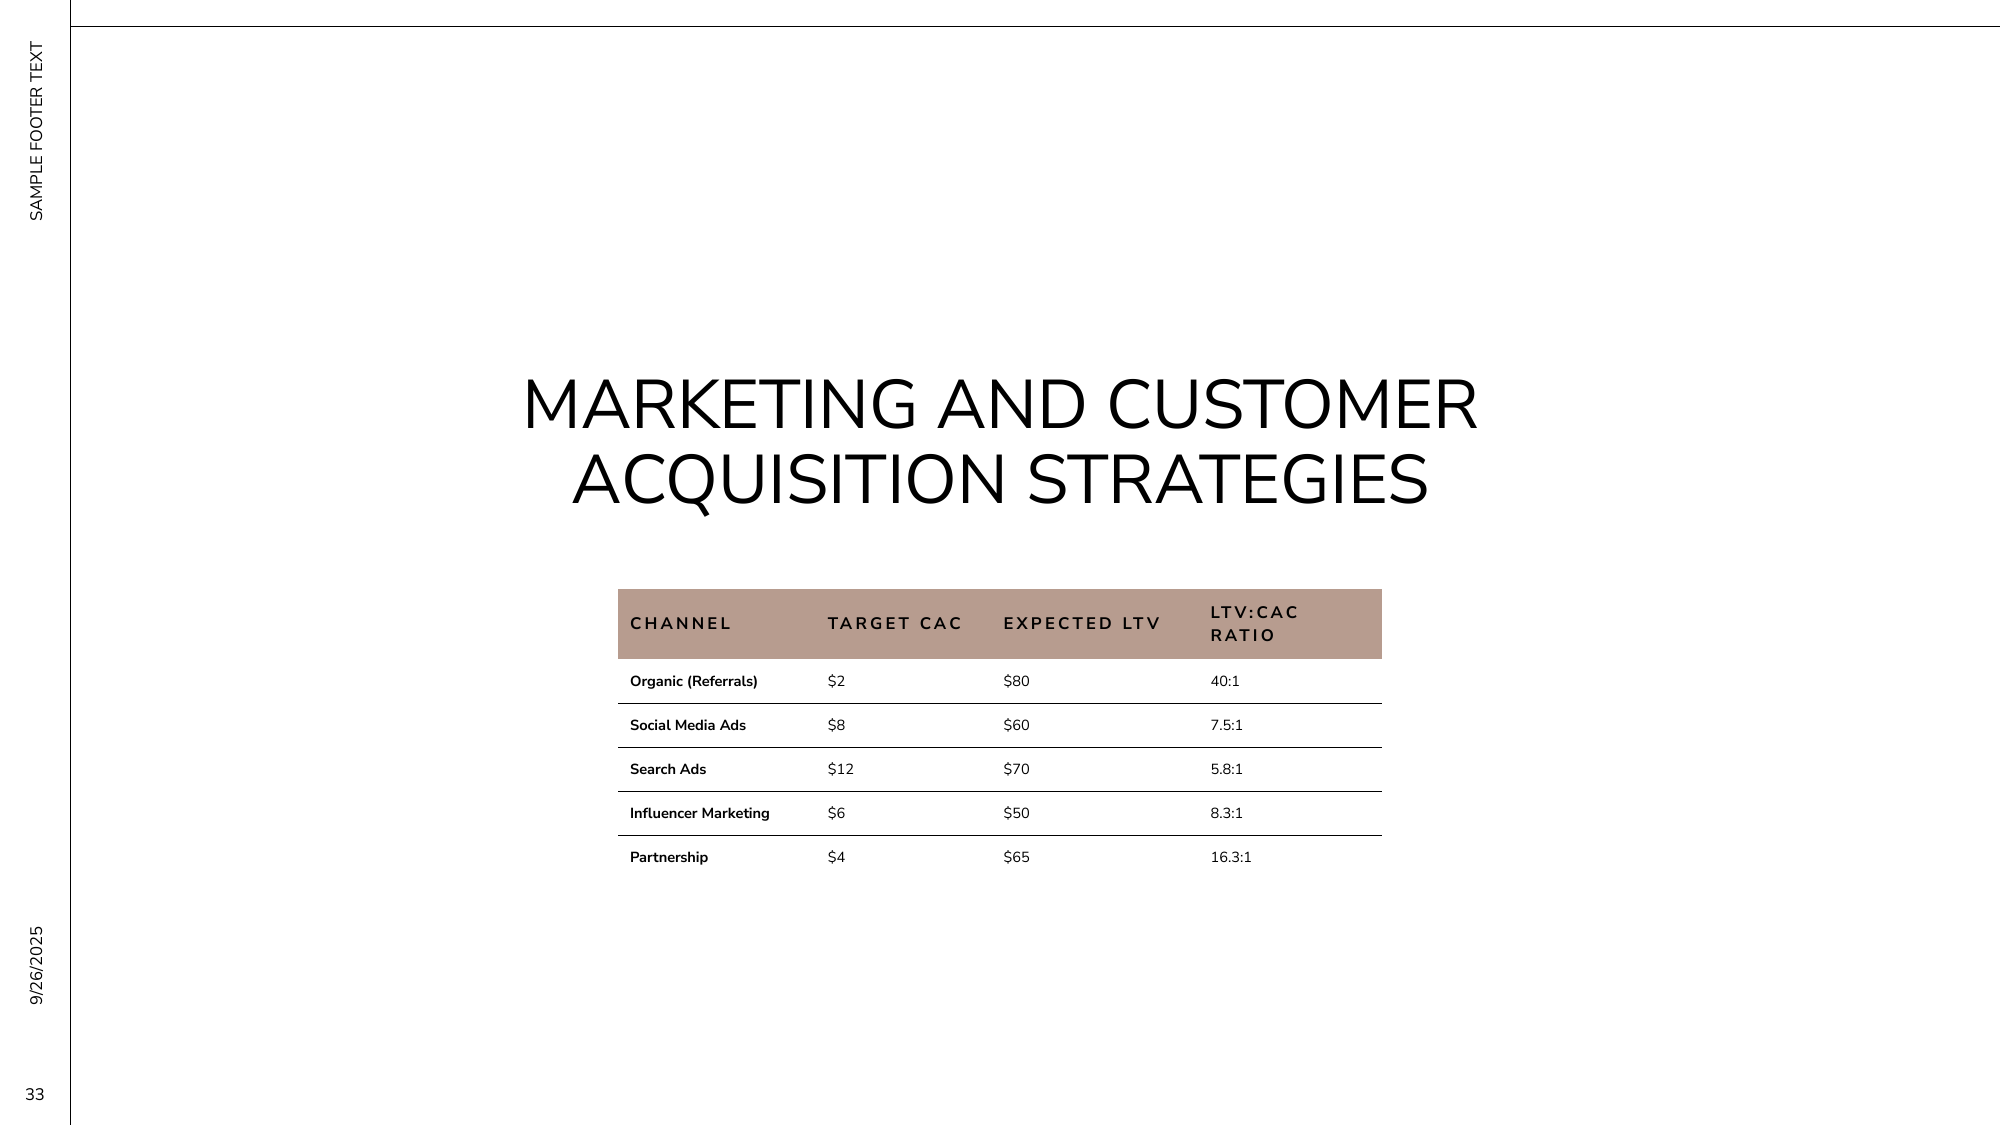

# Marketing and Customer Acquisition Strategies
SAMPLE FOOTER TEXT
| Channel | Target CAC | Expected LTV | LTV:CAC Ratio |
| --- | --- | --- | --- |
| Organic (Referrals) | $2 | $80 | 40:1 |
| Social Media Ads | $8 | $60 | 7.5:1 |
| Search Ads | $12 | $70 | 5.8:1 |
| Influencer Marketing | $6 | $50 | 8.3:1 |
| Partnership | $4 | $65 | 16.3:1 |
9/26/2025
33